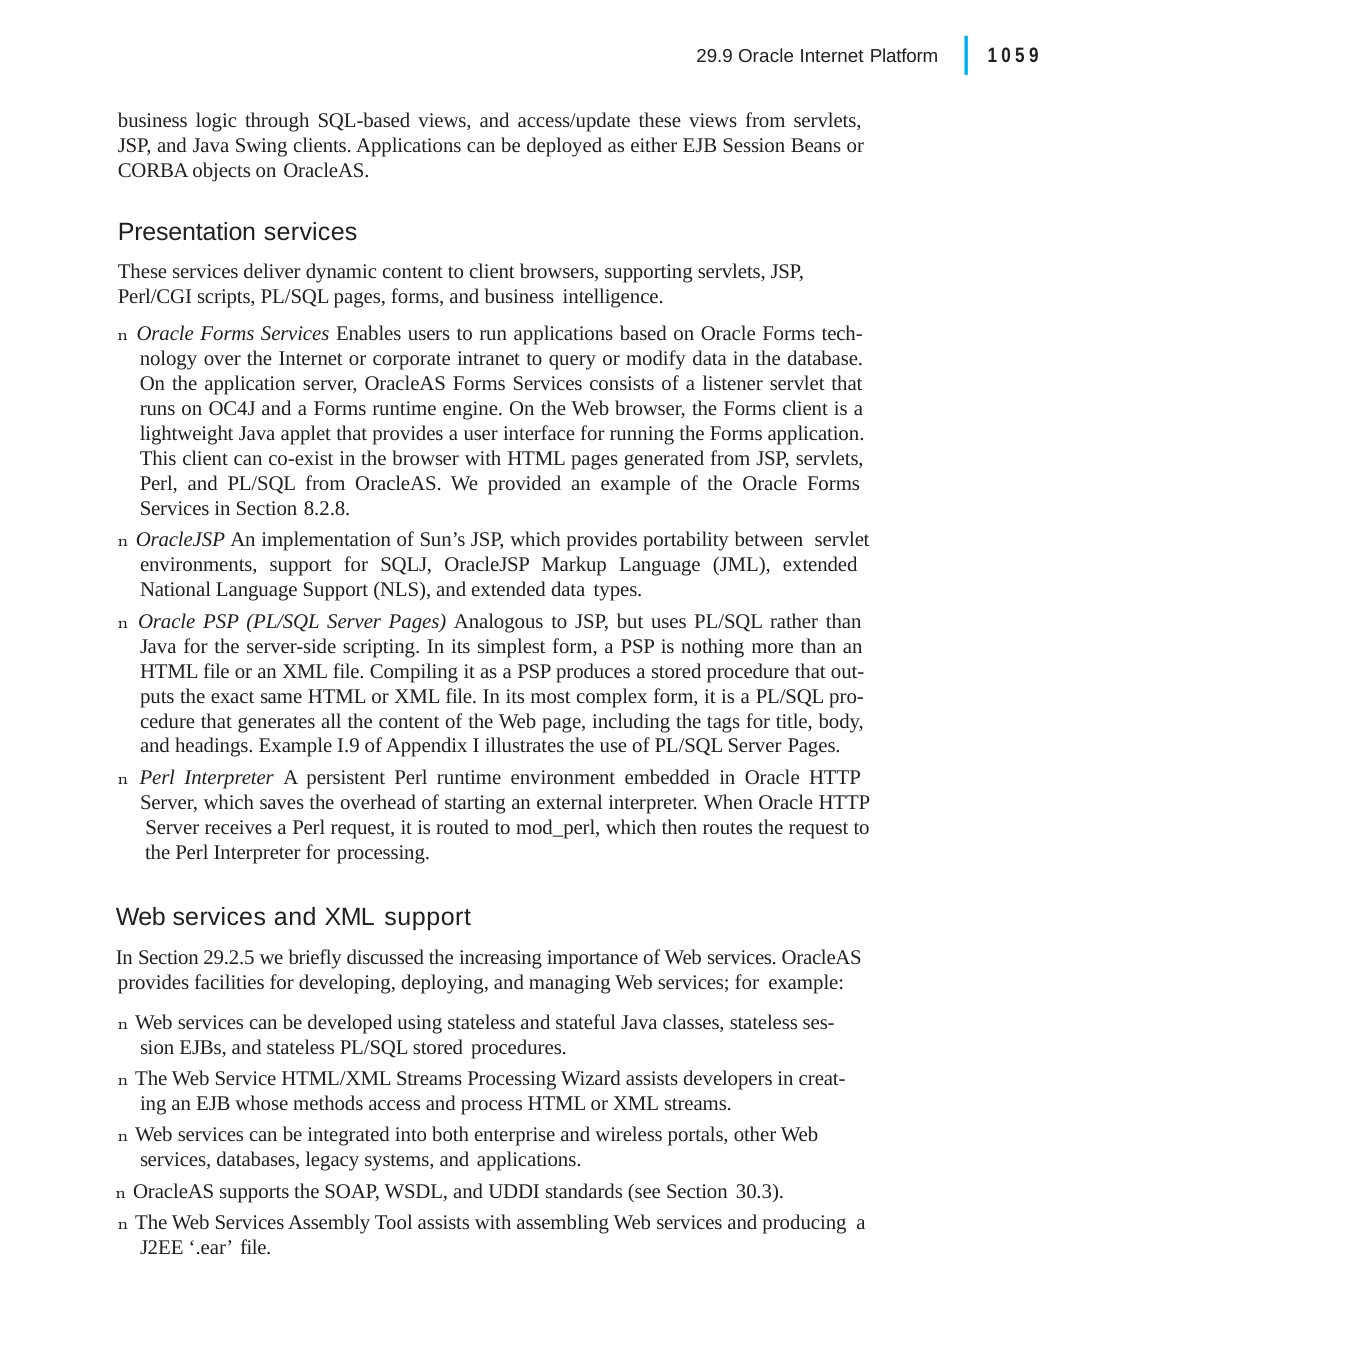

|
1059
29.9 Oracle Internet Platform
business logic through SQL-based views, and access/update these views from servlets,  JSP, and Java Swing clients. Applications can be deployed as either EJB Session Beans or  CORBA objects on OracleAS.

Presentation services
These services deliver dynamic content to client browsers, supporting servlets, JSP,  Perl/CGI scripts, PL/SQL pages, forms, and business intelligence.
n Oracle Forms Services Enables users to run applications based on Oracle Forms tech-  nology over the Internet or corporate intranet to query or modify data in the database.  On the application server, OracleAS Forms Services consists of a listener servlet that  runs on OC4J and a Forms runtime engine. On the Web browser, the Forms client is a  lightweight Java applet that provides a user interface for running the Forms application.  This client can co-exist in the browser with HTML pages generated from JSP, servlets,  Perl, and PL/SQL from OracleAS. We provided an example of the Oracle Forms  Services in Section 8.2.8.
n OracleJSP An implementation of Sun’s JSP, which provides portability between  servlet environments, support for SQLJ, OracleJSP Markup Language (JML), extended  National Language Support (NLS), and extended data types.
n Oracle PSP (PL/SQL Server Pages) Analogous to JSP, but uses PL/SQL rather than  Java for the server-side scripting. In its simplest form, a PSP is nothing more than an  HTML file or an XML file. Compiling it as a PSP produces a stored procedure that out-  puts the exact same HTML or XML file. In its most complex form, it is a PL/SQL pro-  cedure that generates all the content of the Web page, including the tags for title, body,  and headings. Example I.9 of Appendix I illustrates the use of PL/SQL Server Pages.
n Perl Interpreter A persistent Perl runtime environment embedded in Oracle HTTP  Server, which saves the overhead of starting an external interpreter. When Oracle HTTP  Server receives a Perl request, it is routed to mod_perl, which then routes the request to  the Perl Interpreter for processing.

Web services and XML support
In Section 29.2.5 we briefly discussed the increasing importance of Web services. OracleAS  provides facilities for developing, deploying, and managing Web services; for example:
n Web services can be developed using stateless and stateful Java classes, stateless ses-  sion EJBs, and stateless PL/SQL stored procedures.
n The Web Service HTML/XML Streams Processing Wizard assists developers in creat-  ing an EJB whose methods access and process HTML or XML streams.
n Web services can be integrated into both enterprise and wireless portals, other Web  services, databases, legacy systems, and applications.
n OracleAS supports the SOAP, WSDL, and UDDI standards (see Section 30.3).
n The Web Services Assembly Tool assists with assembling Web services and producing  a J2EE ‘.ear’ file.